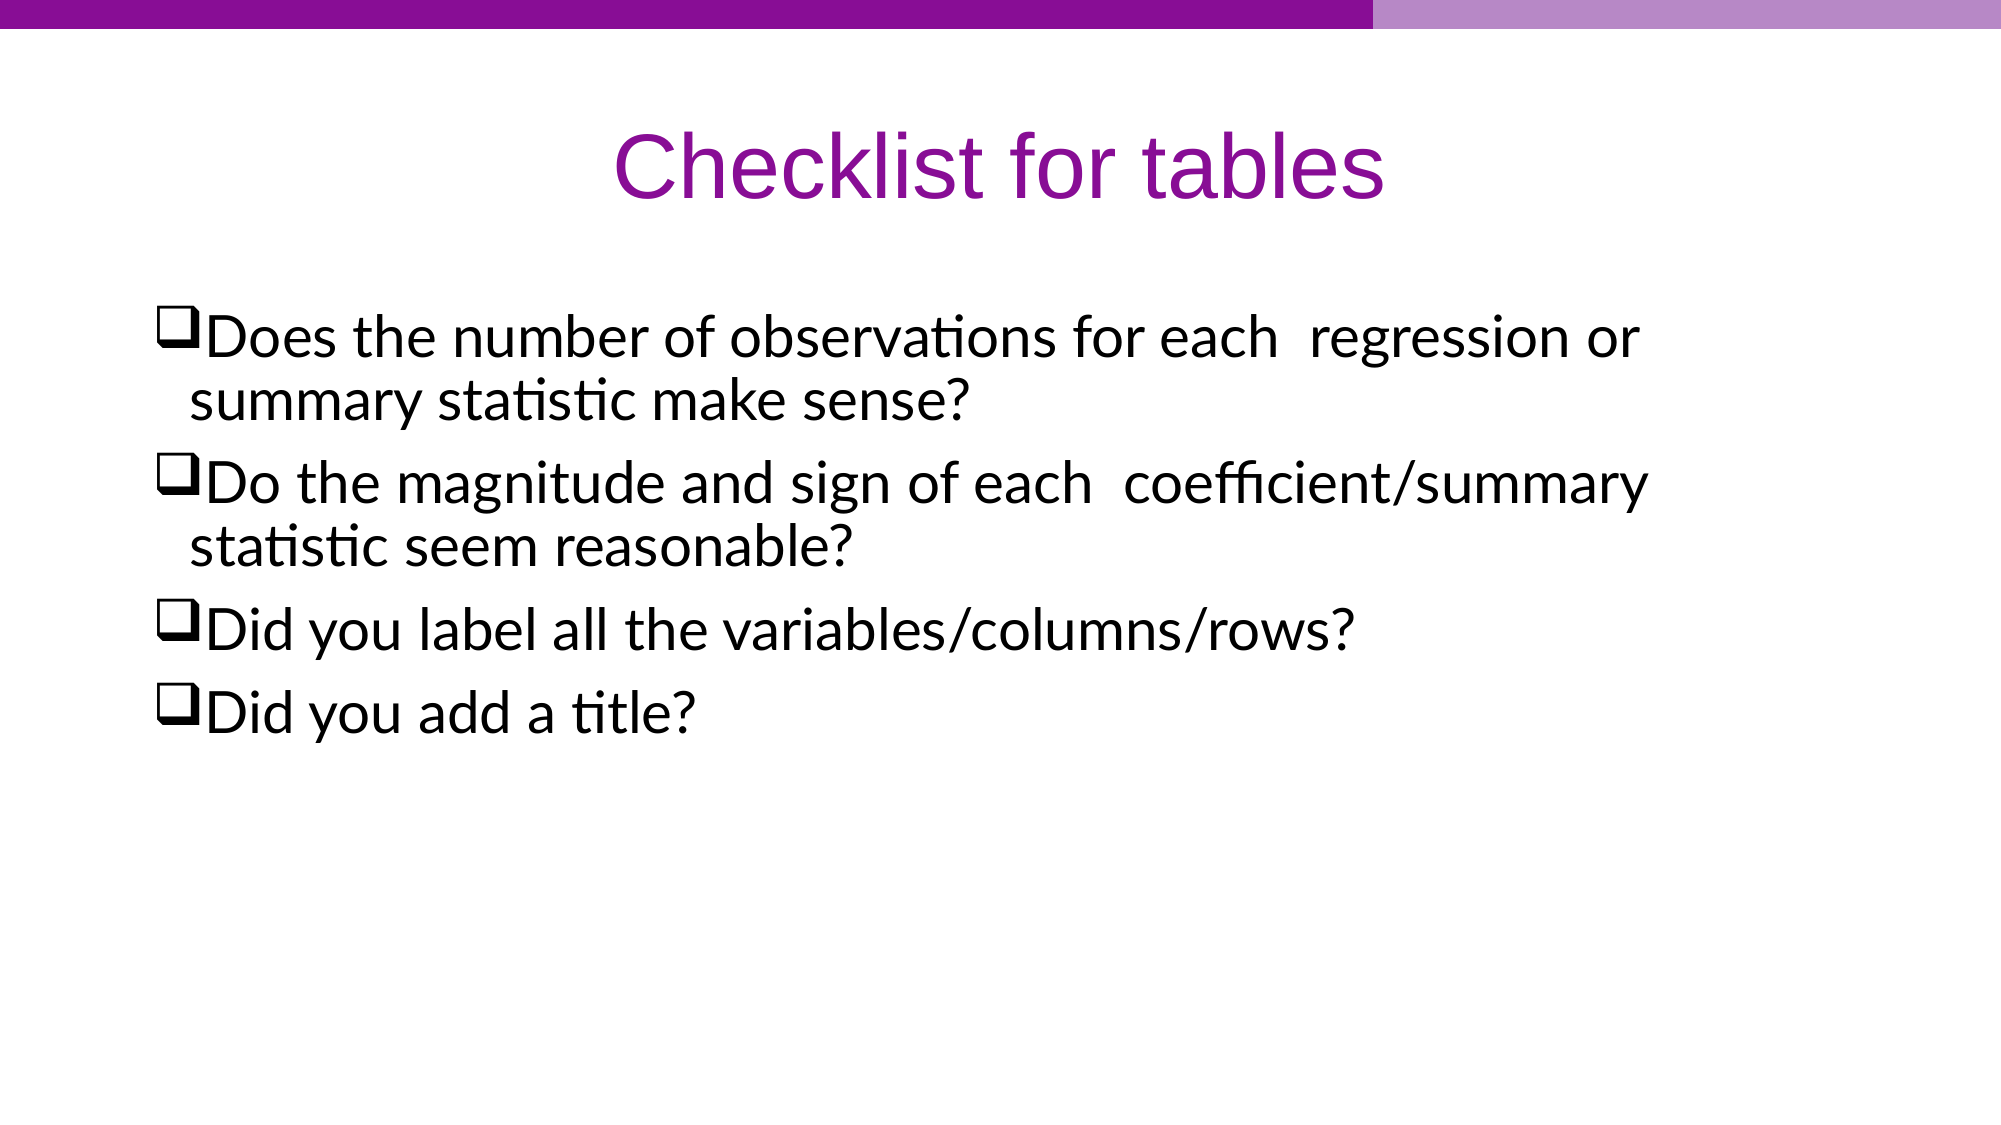

# Checklist for tables
Does the number of observations for each  regression or summary statistic make sense?
Do the magnitude and sign of each  coefficient/summary statistic seem reasonable?
Did you label all the variables/columns/rows?
Did you add a title?